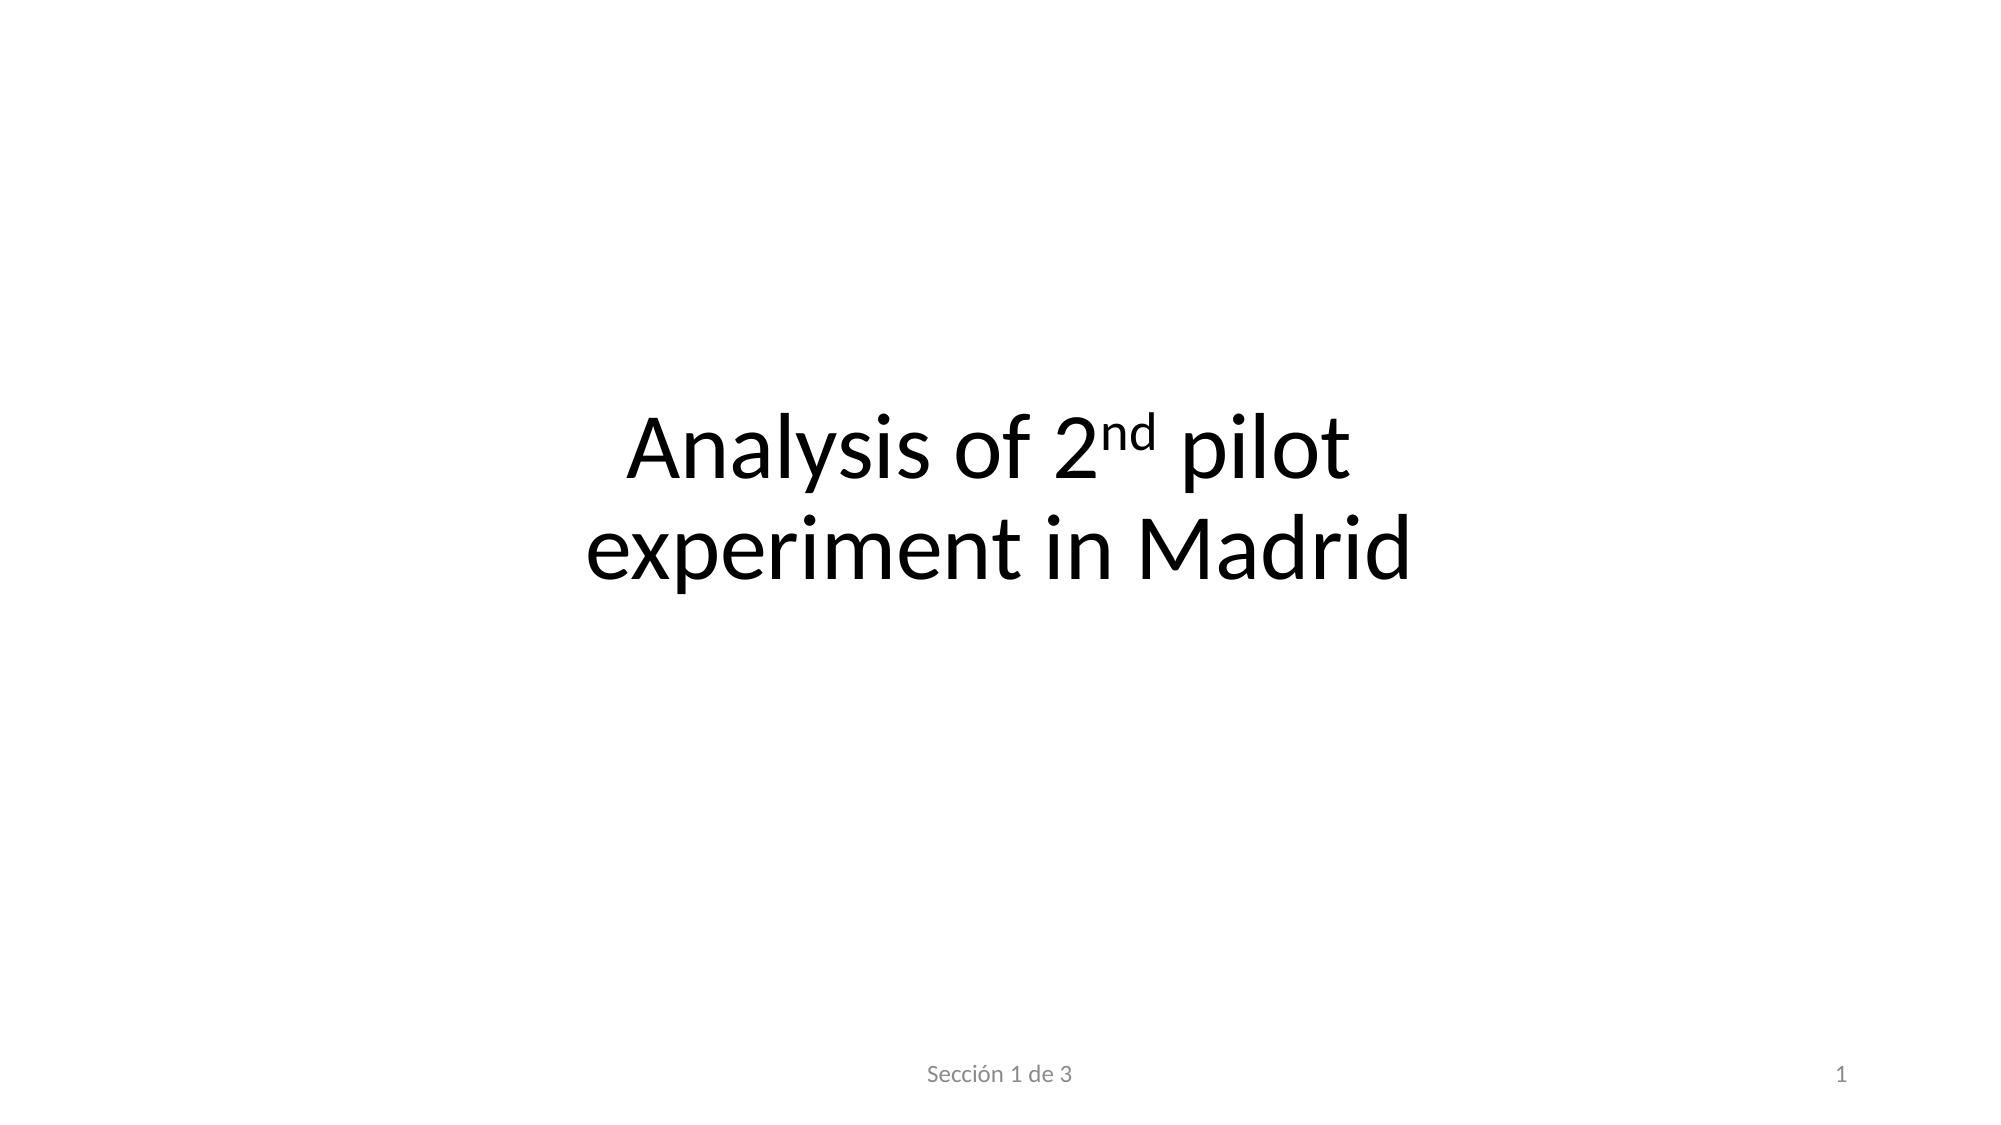

# Analysis of 2nd pilot experiment in Madrid
Sección 1 de 3
1